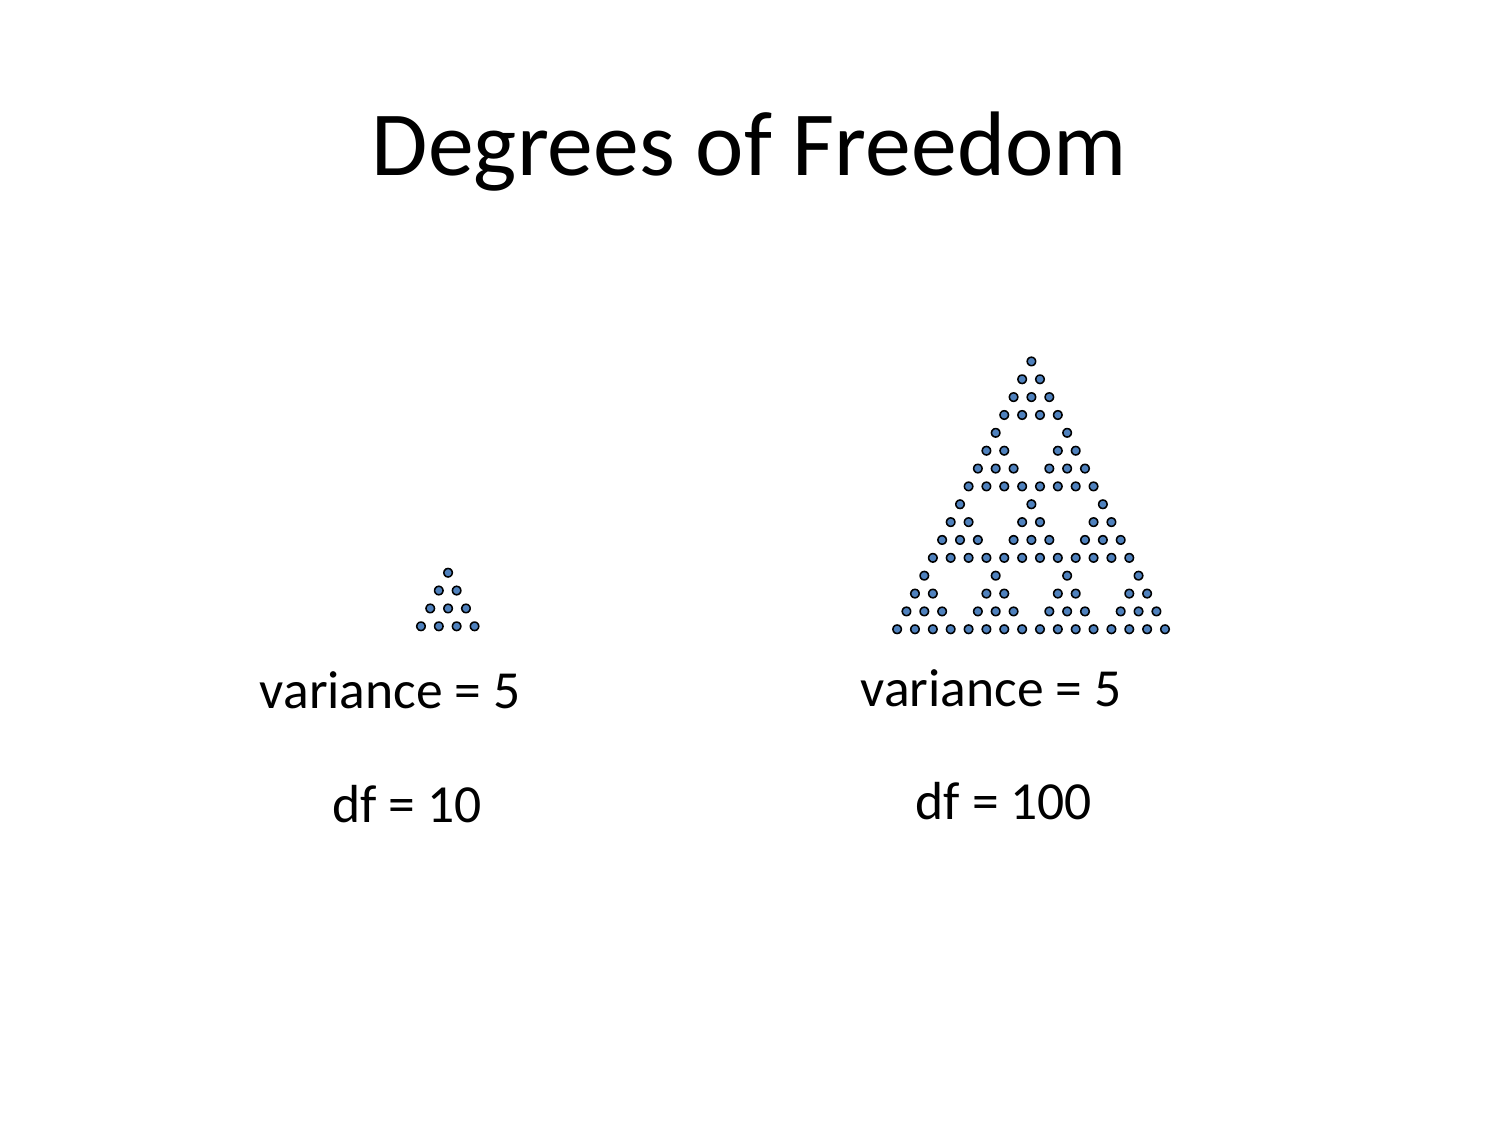

# Degrees of Freedom

variance = 5
variance = 5
df = 100
df = 10